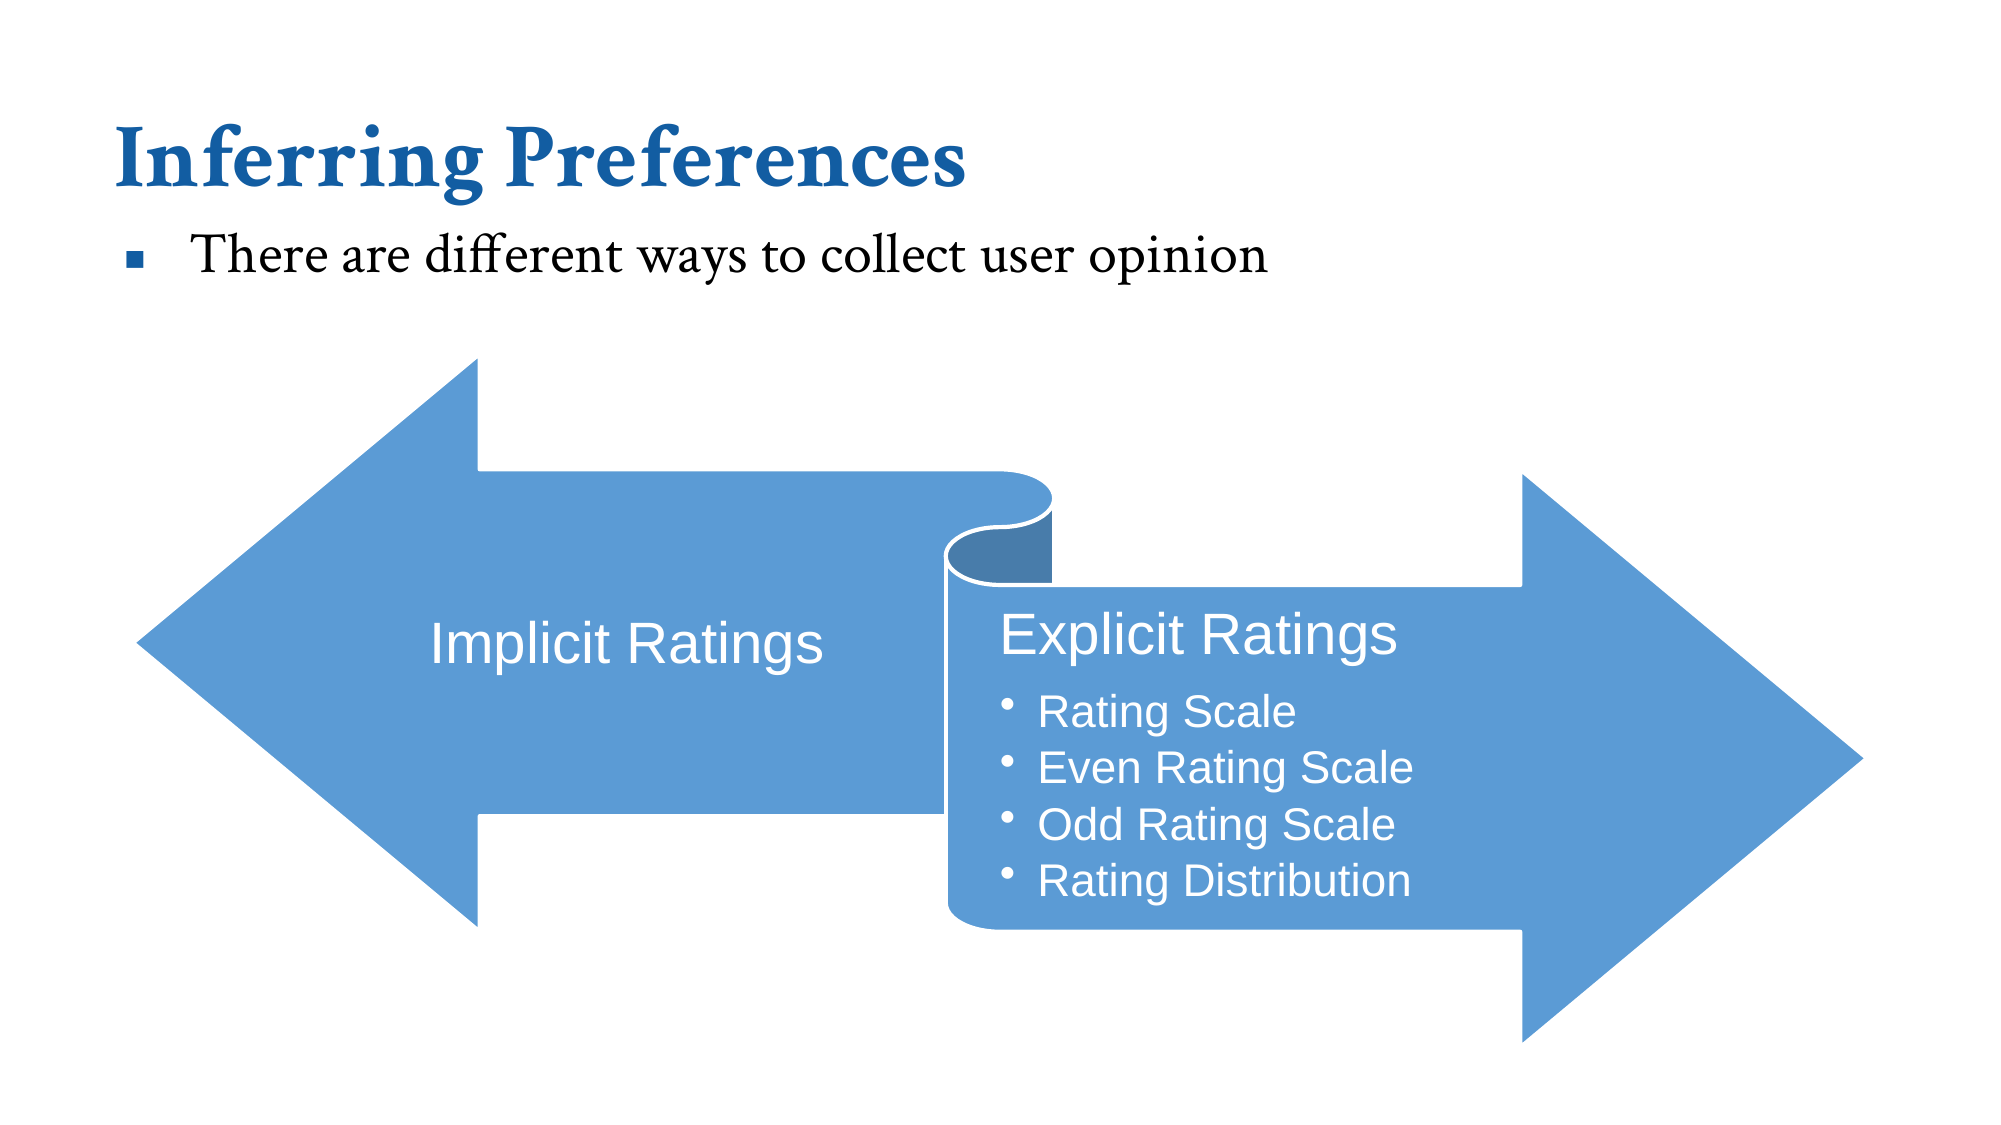

# Inferring Preferences
There are different ways to collect user opinion
Implicit Ratings
Explicit Ratings
Rating Scale
Even Rating Scale
Odd Rating Scale
Rating Distribution